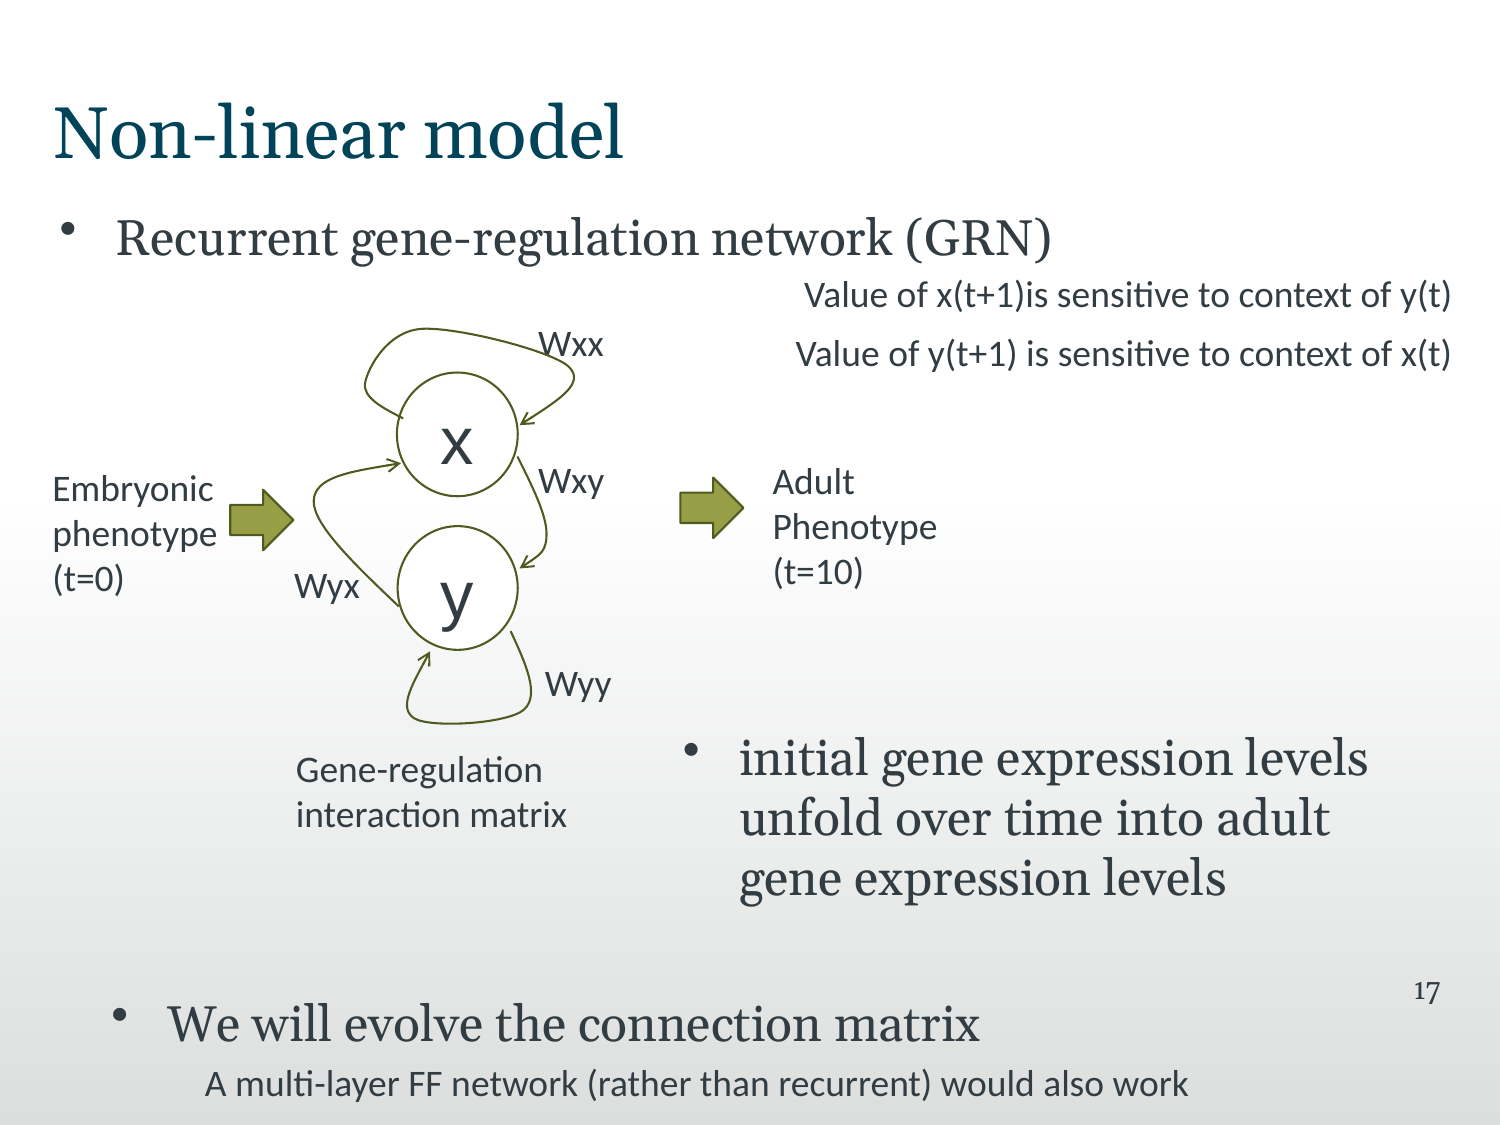

# Non-linear model
Recurrent gene-regulation network (GRN)

Value of x(t+1)is sensitive to context of y(t)
Wxx
Value of y(t+1) is sensitive to context of x(t)

x
Wxy
Adult
Phenotype
(t=10)
Embryonic phenotype
(t=0)

y
Wyx

Wyy
initial gene expression levels unfold over time into adult gene expression levels
Gene-regulation interaction matrix
17
We will evolve the connection matrix
A multi-layer FF network (rather than recurrent) would also work